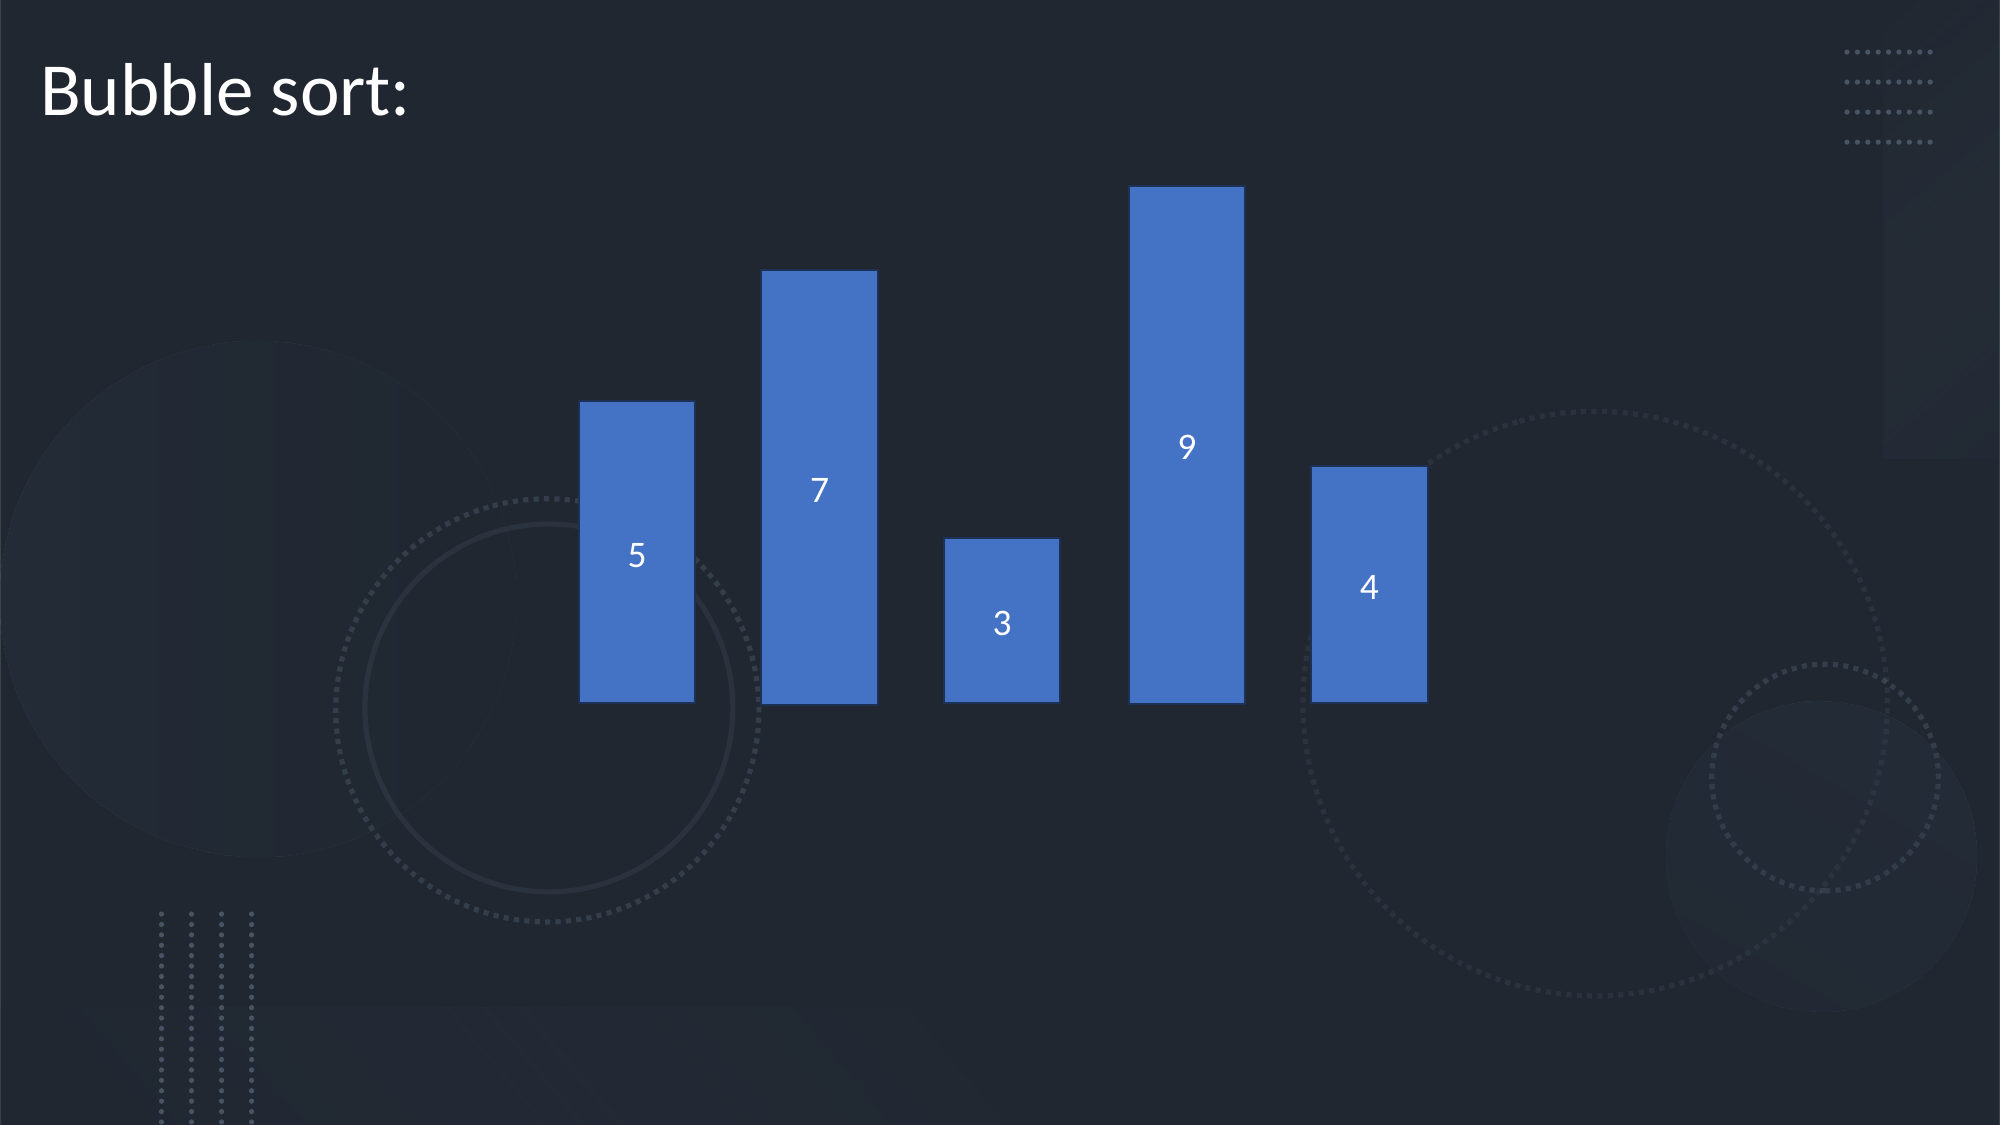

Bubble sort:

9
7

5
4
3